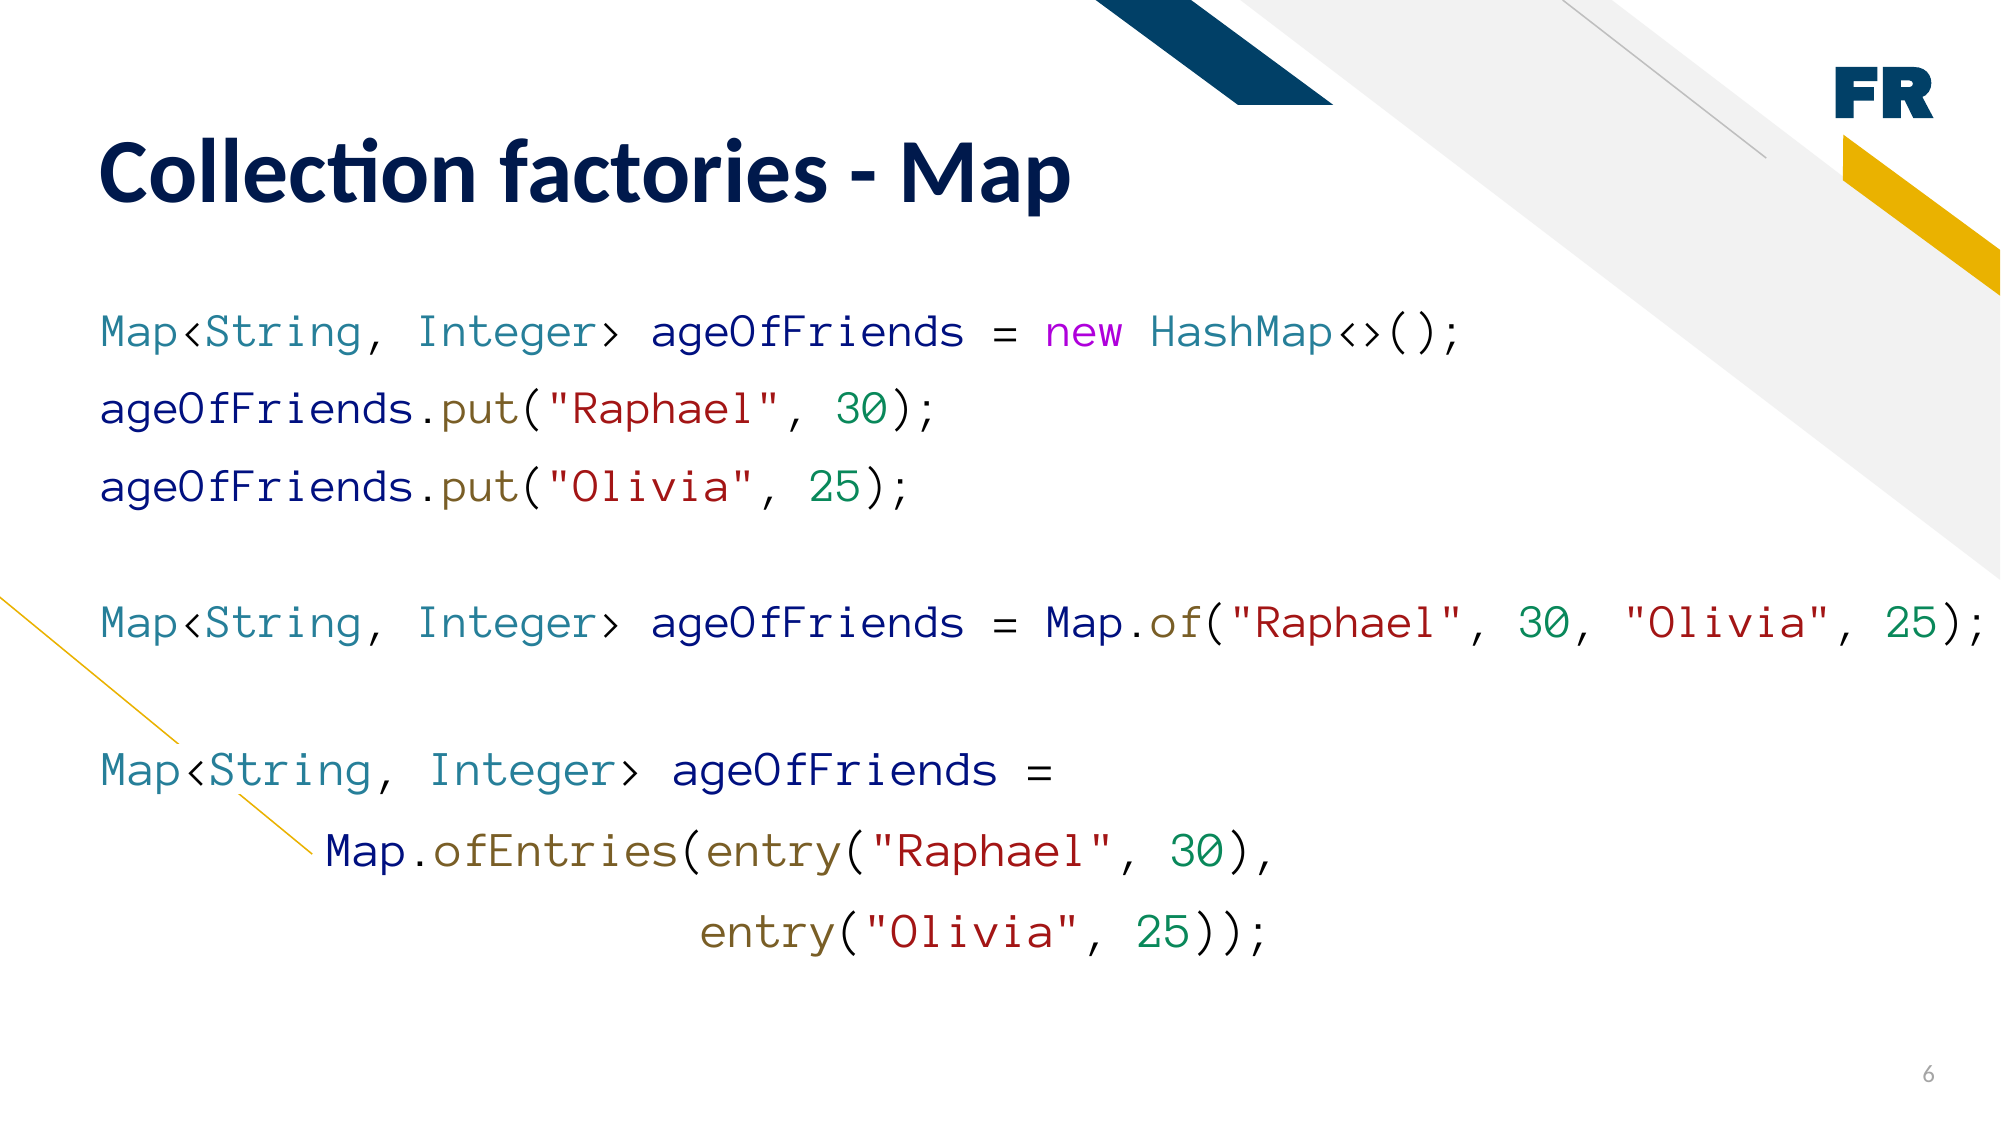

# Collection factories - Map
Map<String, Integer> ageOfFriends = new HashMap<>();
ageOfFriends.put("Raphael", 30);
ageOfFriends.put("Olivia", 25);

Map<String, Integer> ageOfFriends = Map.of("Raphael", 30, "Olivia", 25);

Map<String, Integer> ageOfFriends =
Map.ofEntries(entry("Raphael", 30),
entry("Olivia", 25));

6